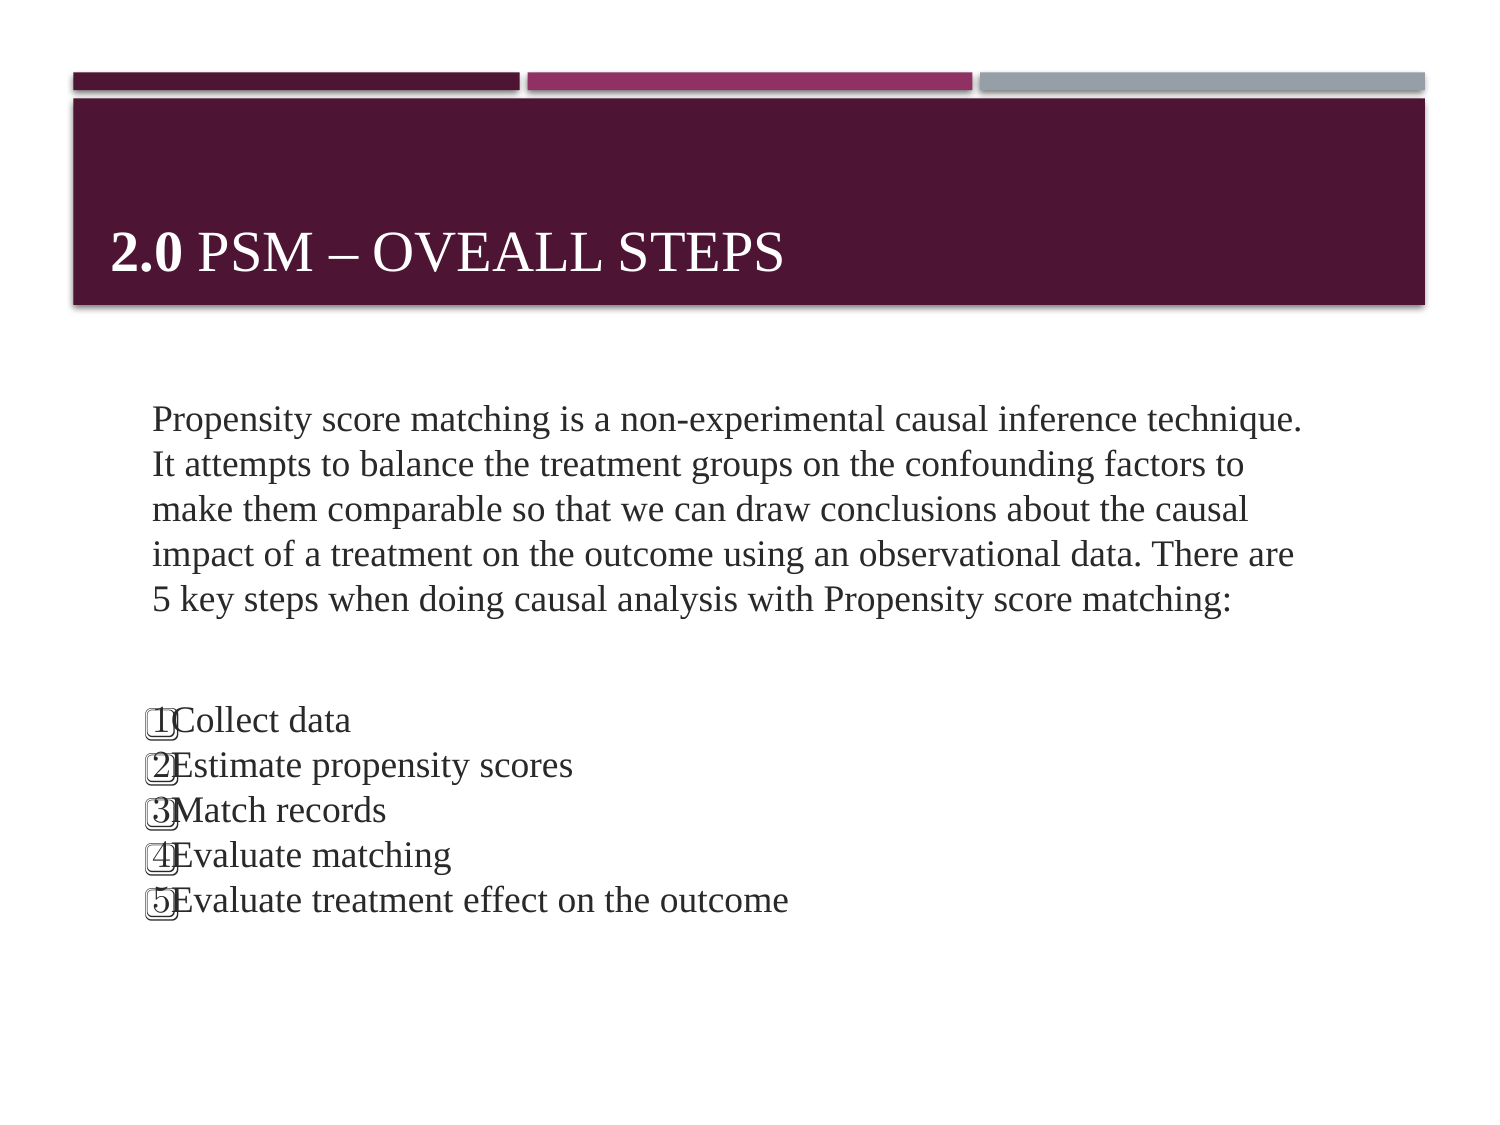

# 2.0 PSM – oveall Steps
Propensity score matching is a non-experimental causal inference technique. It attempts to balance the treatment groups on the confounding factors to make them comparable so that we can draw conclusions about the causal impact of a treatment on the outcome using an observational data. There are 5 key steps when doing causal analysis with Propensity score matching:
1️⃣Collect data
2️⃣Estimate propensity scores
3️⃣Match records
4️⃣Evaluate matching
5️⃣Evaluate treatment effect on the outcome